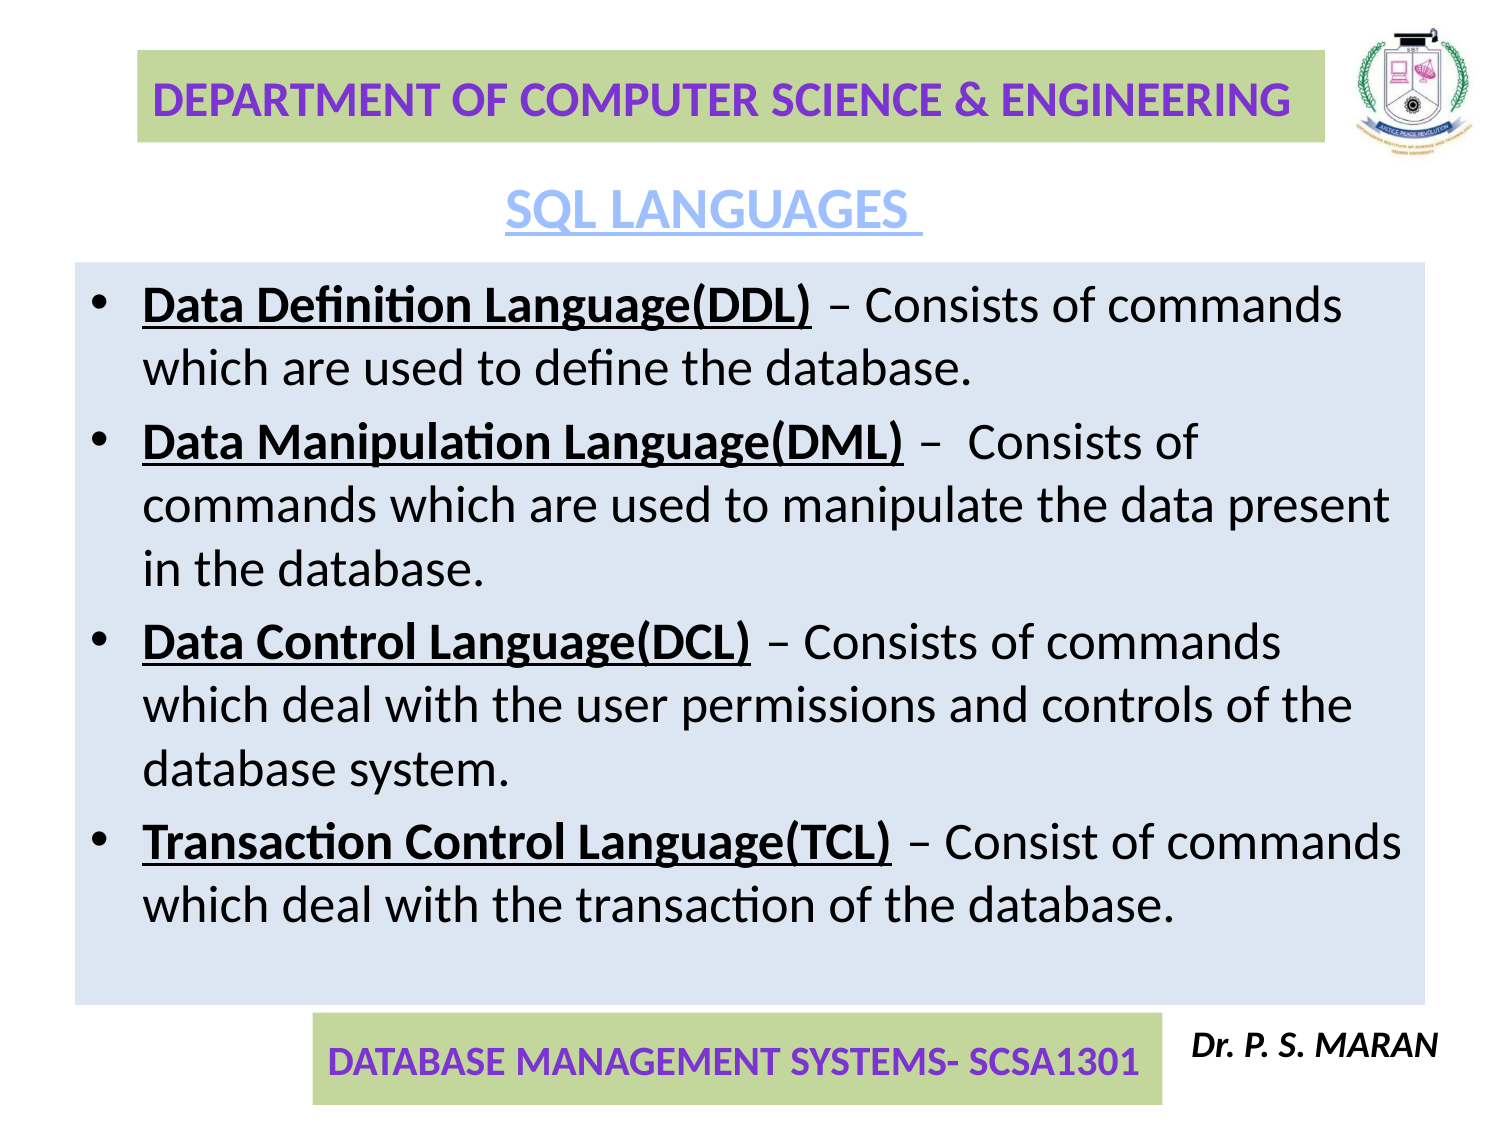

SQL LANGUAGES
Data Definition Language(DDL) – Consists of commands which are used to define the database.
Data Manipulation Language(DML) –  Consists of commands which are used to manipulate the data present in the database.
Data Control Language(DCL) – Consists of commands which deal with the user permissions and controls of the database system.
Transaction Control Language(TCL) – Consist of commands which deal with the transaction of the database.